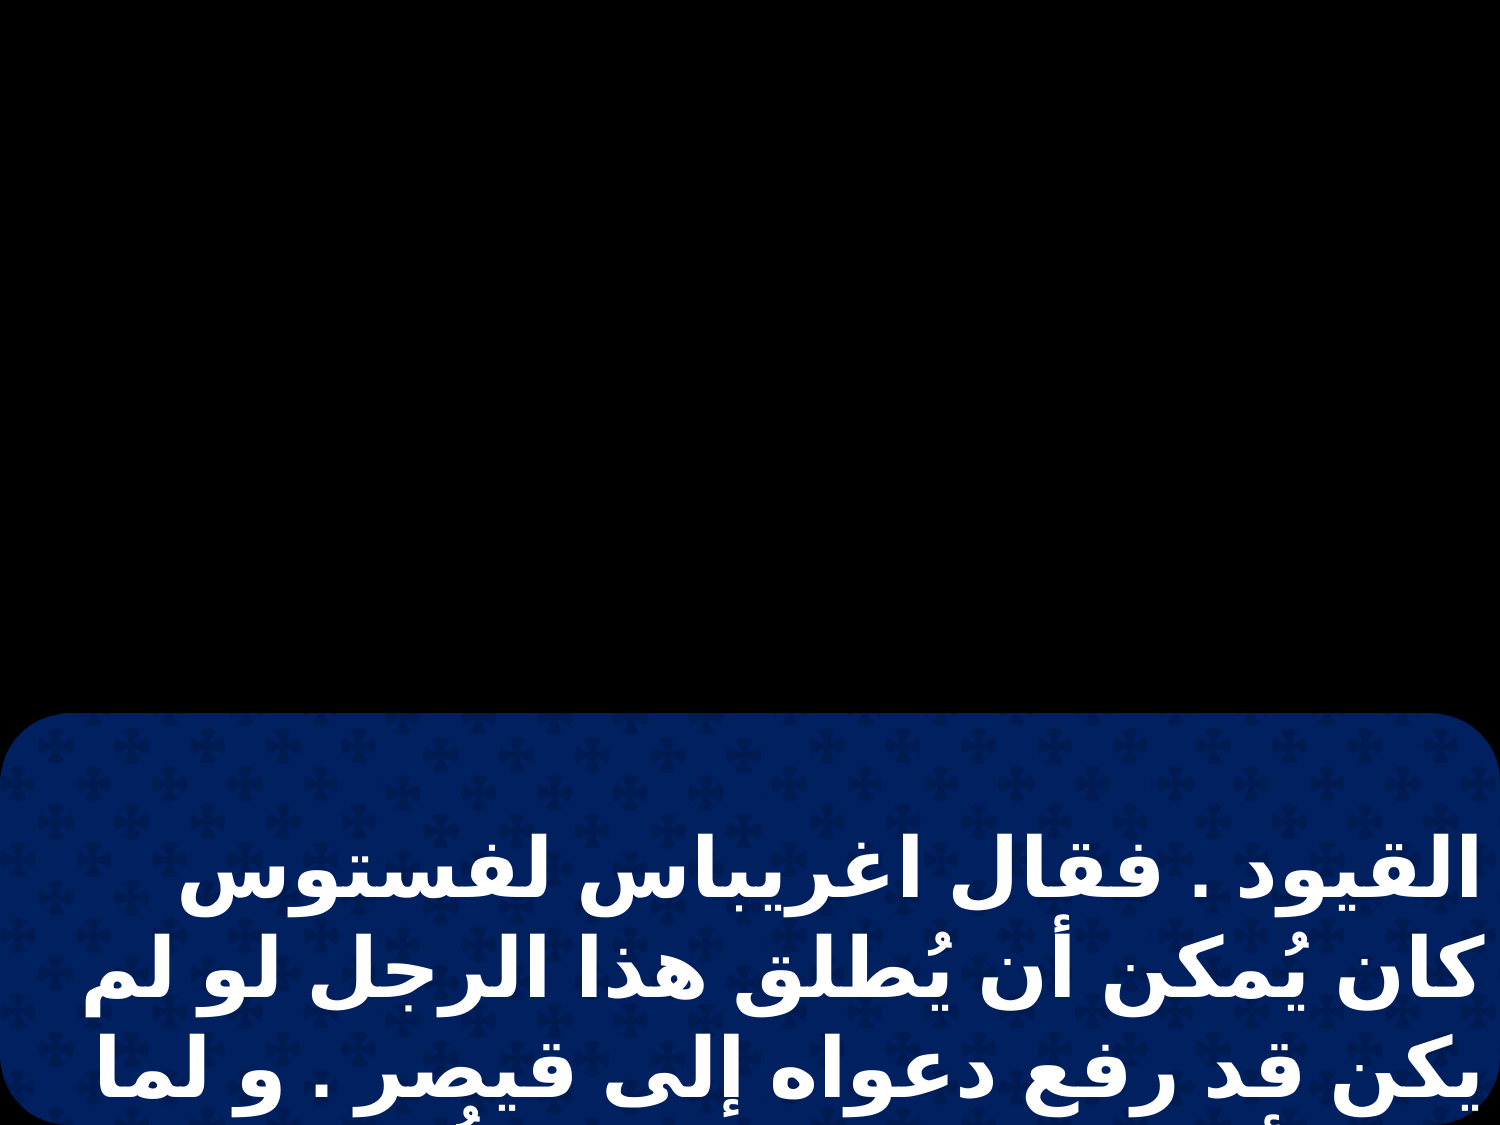

القيود . فقال اغريباس لفستوس كان يُمكن أن يُطلق هذا الرجل لو لم يكن قد رفع دعواه إلى قيصر . و لما حكم أن نقلع إلى إيطالية اُسلم بولس و